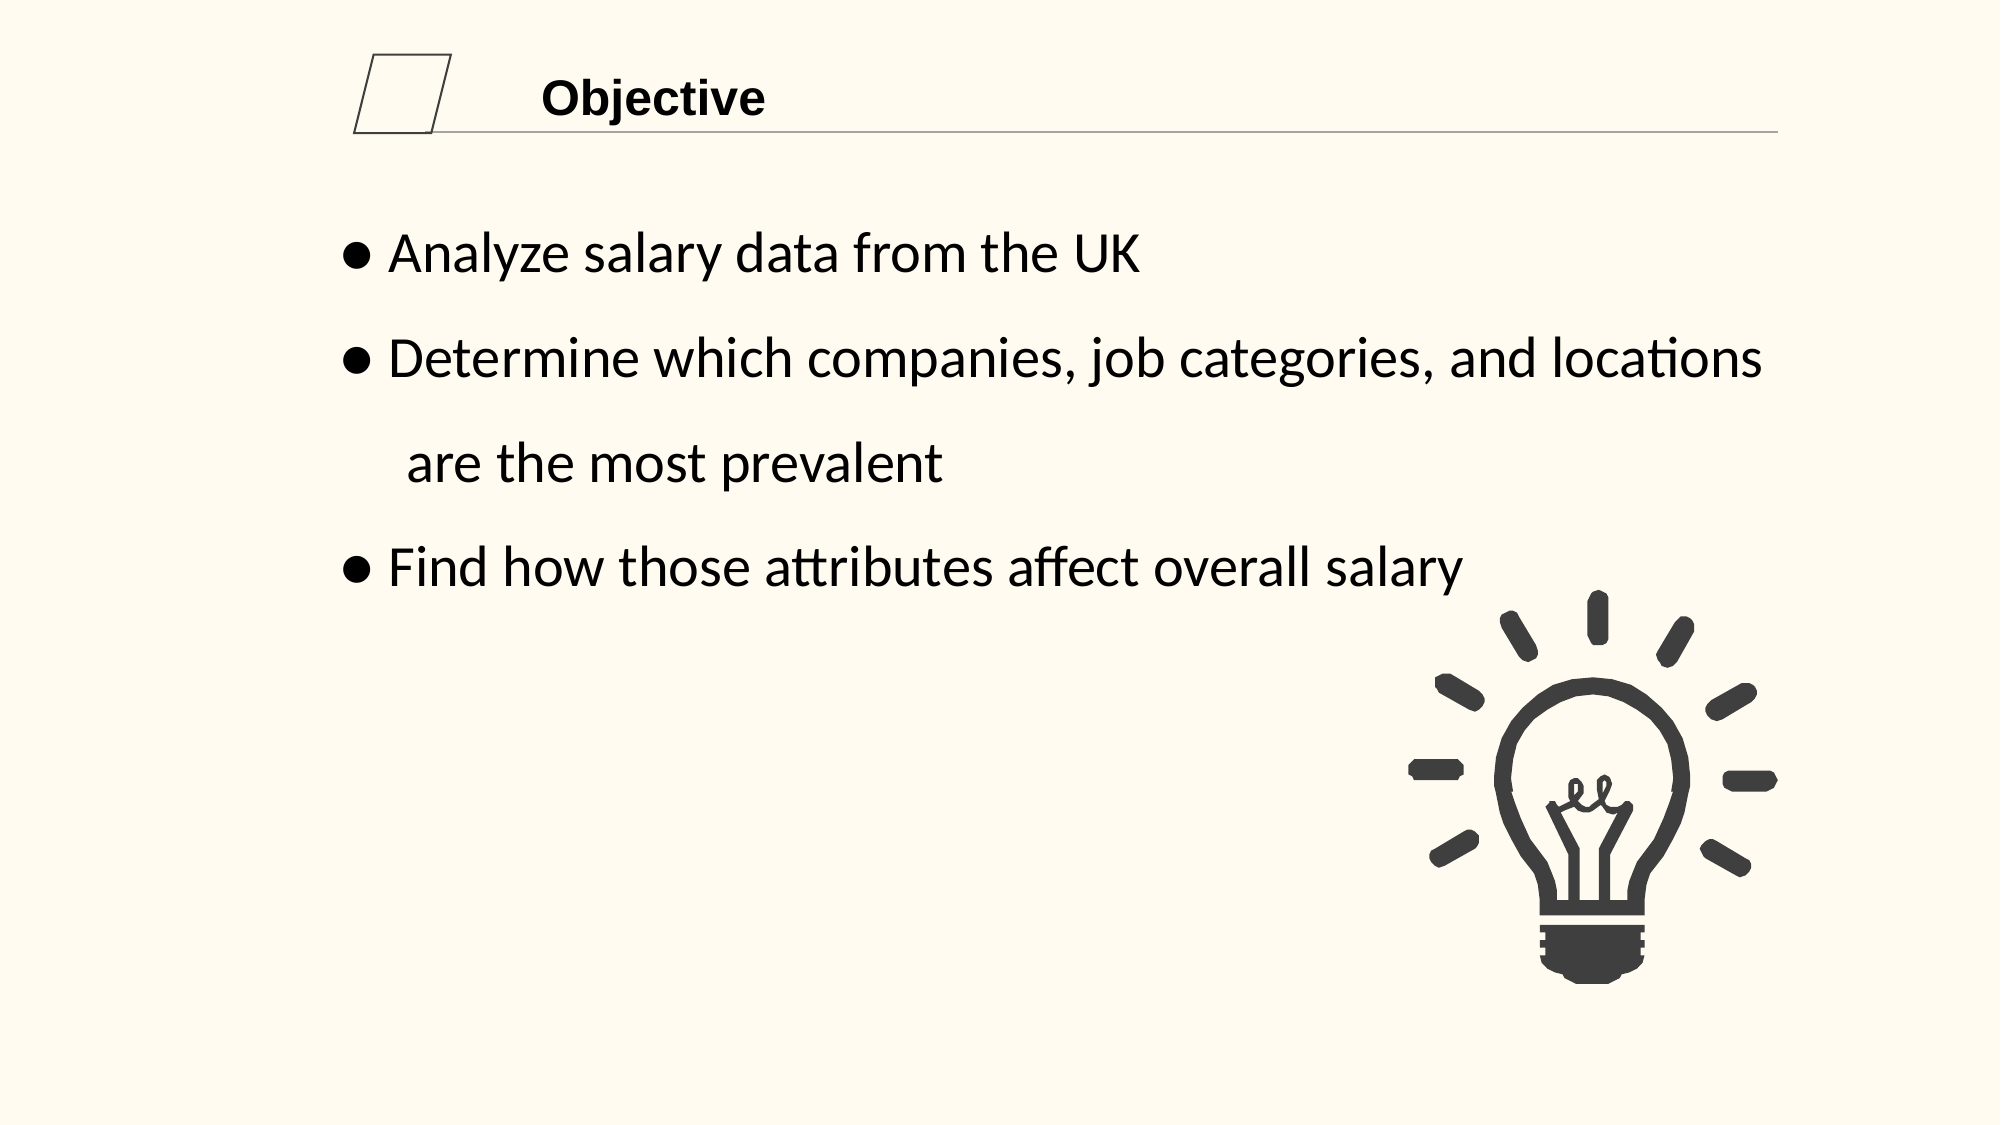

Objective
● Analyze salary data from the UK
● Determine which companies, job categories, and locations
     are the most prevalent
● Find how those attributes affect overall salary